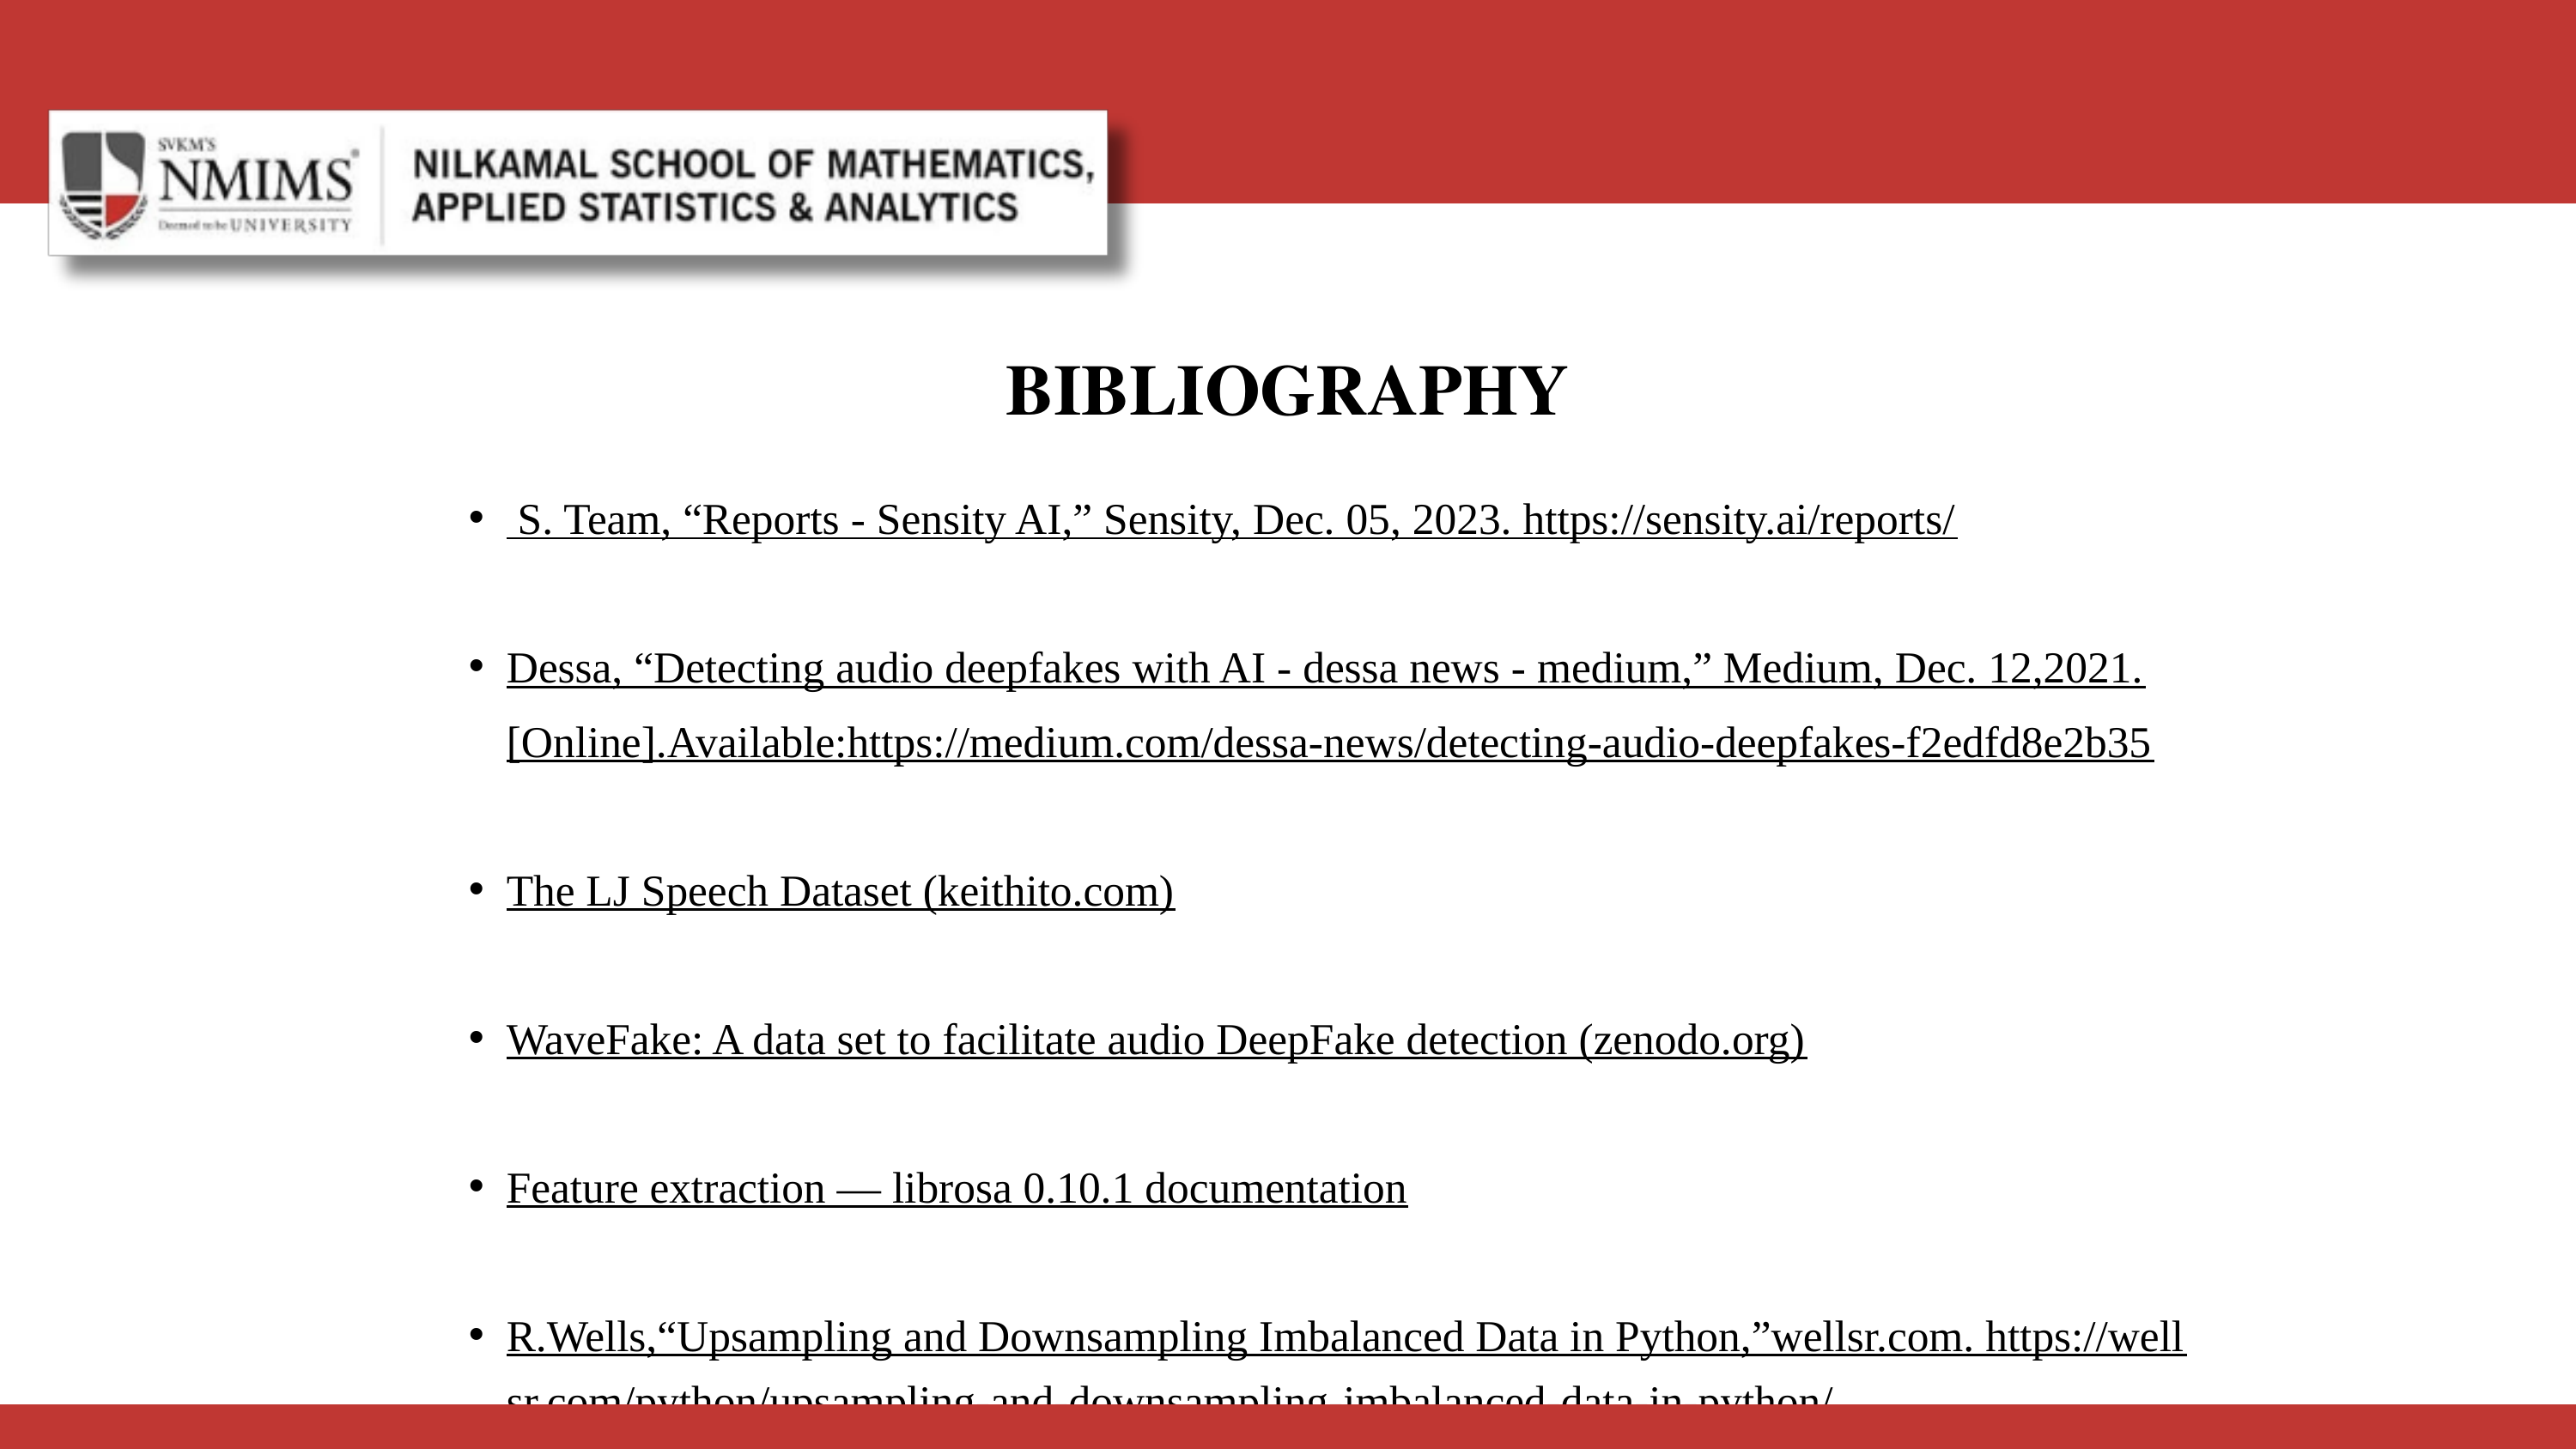

BIBLIOGRAPHY
 S. Team, “Reports - Sensity AI,” Sensity, Dec. 05, 2023. https://sensity.ai/reports/

Dessa, “Detecting audio deepfakes with AI - dessa news - medium,” Medium, Dec. 12,2021.[Online].Available:https://medium.com/dessa-news/detecting-audio-deepfakes-f2edfd8e2b35

The LJ Speech Dataset (keithito.com)

WaveFake: A data set to facilitate audio DeepFake detection (zenodo.org)

Feature extraction — librosa 0.10.1 documentation

R.Wells,“Upsampling and Downsampling Imbalanced Data in Python,”wellsr.com. https://wellsr.com/python/upsampling-and-downsampling-imbalanced-data-in-python/